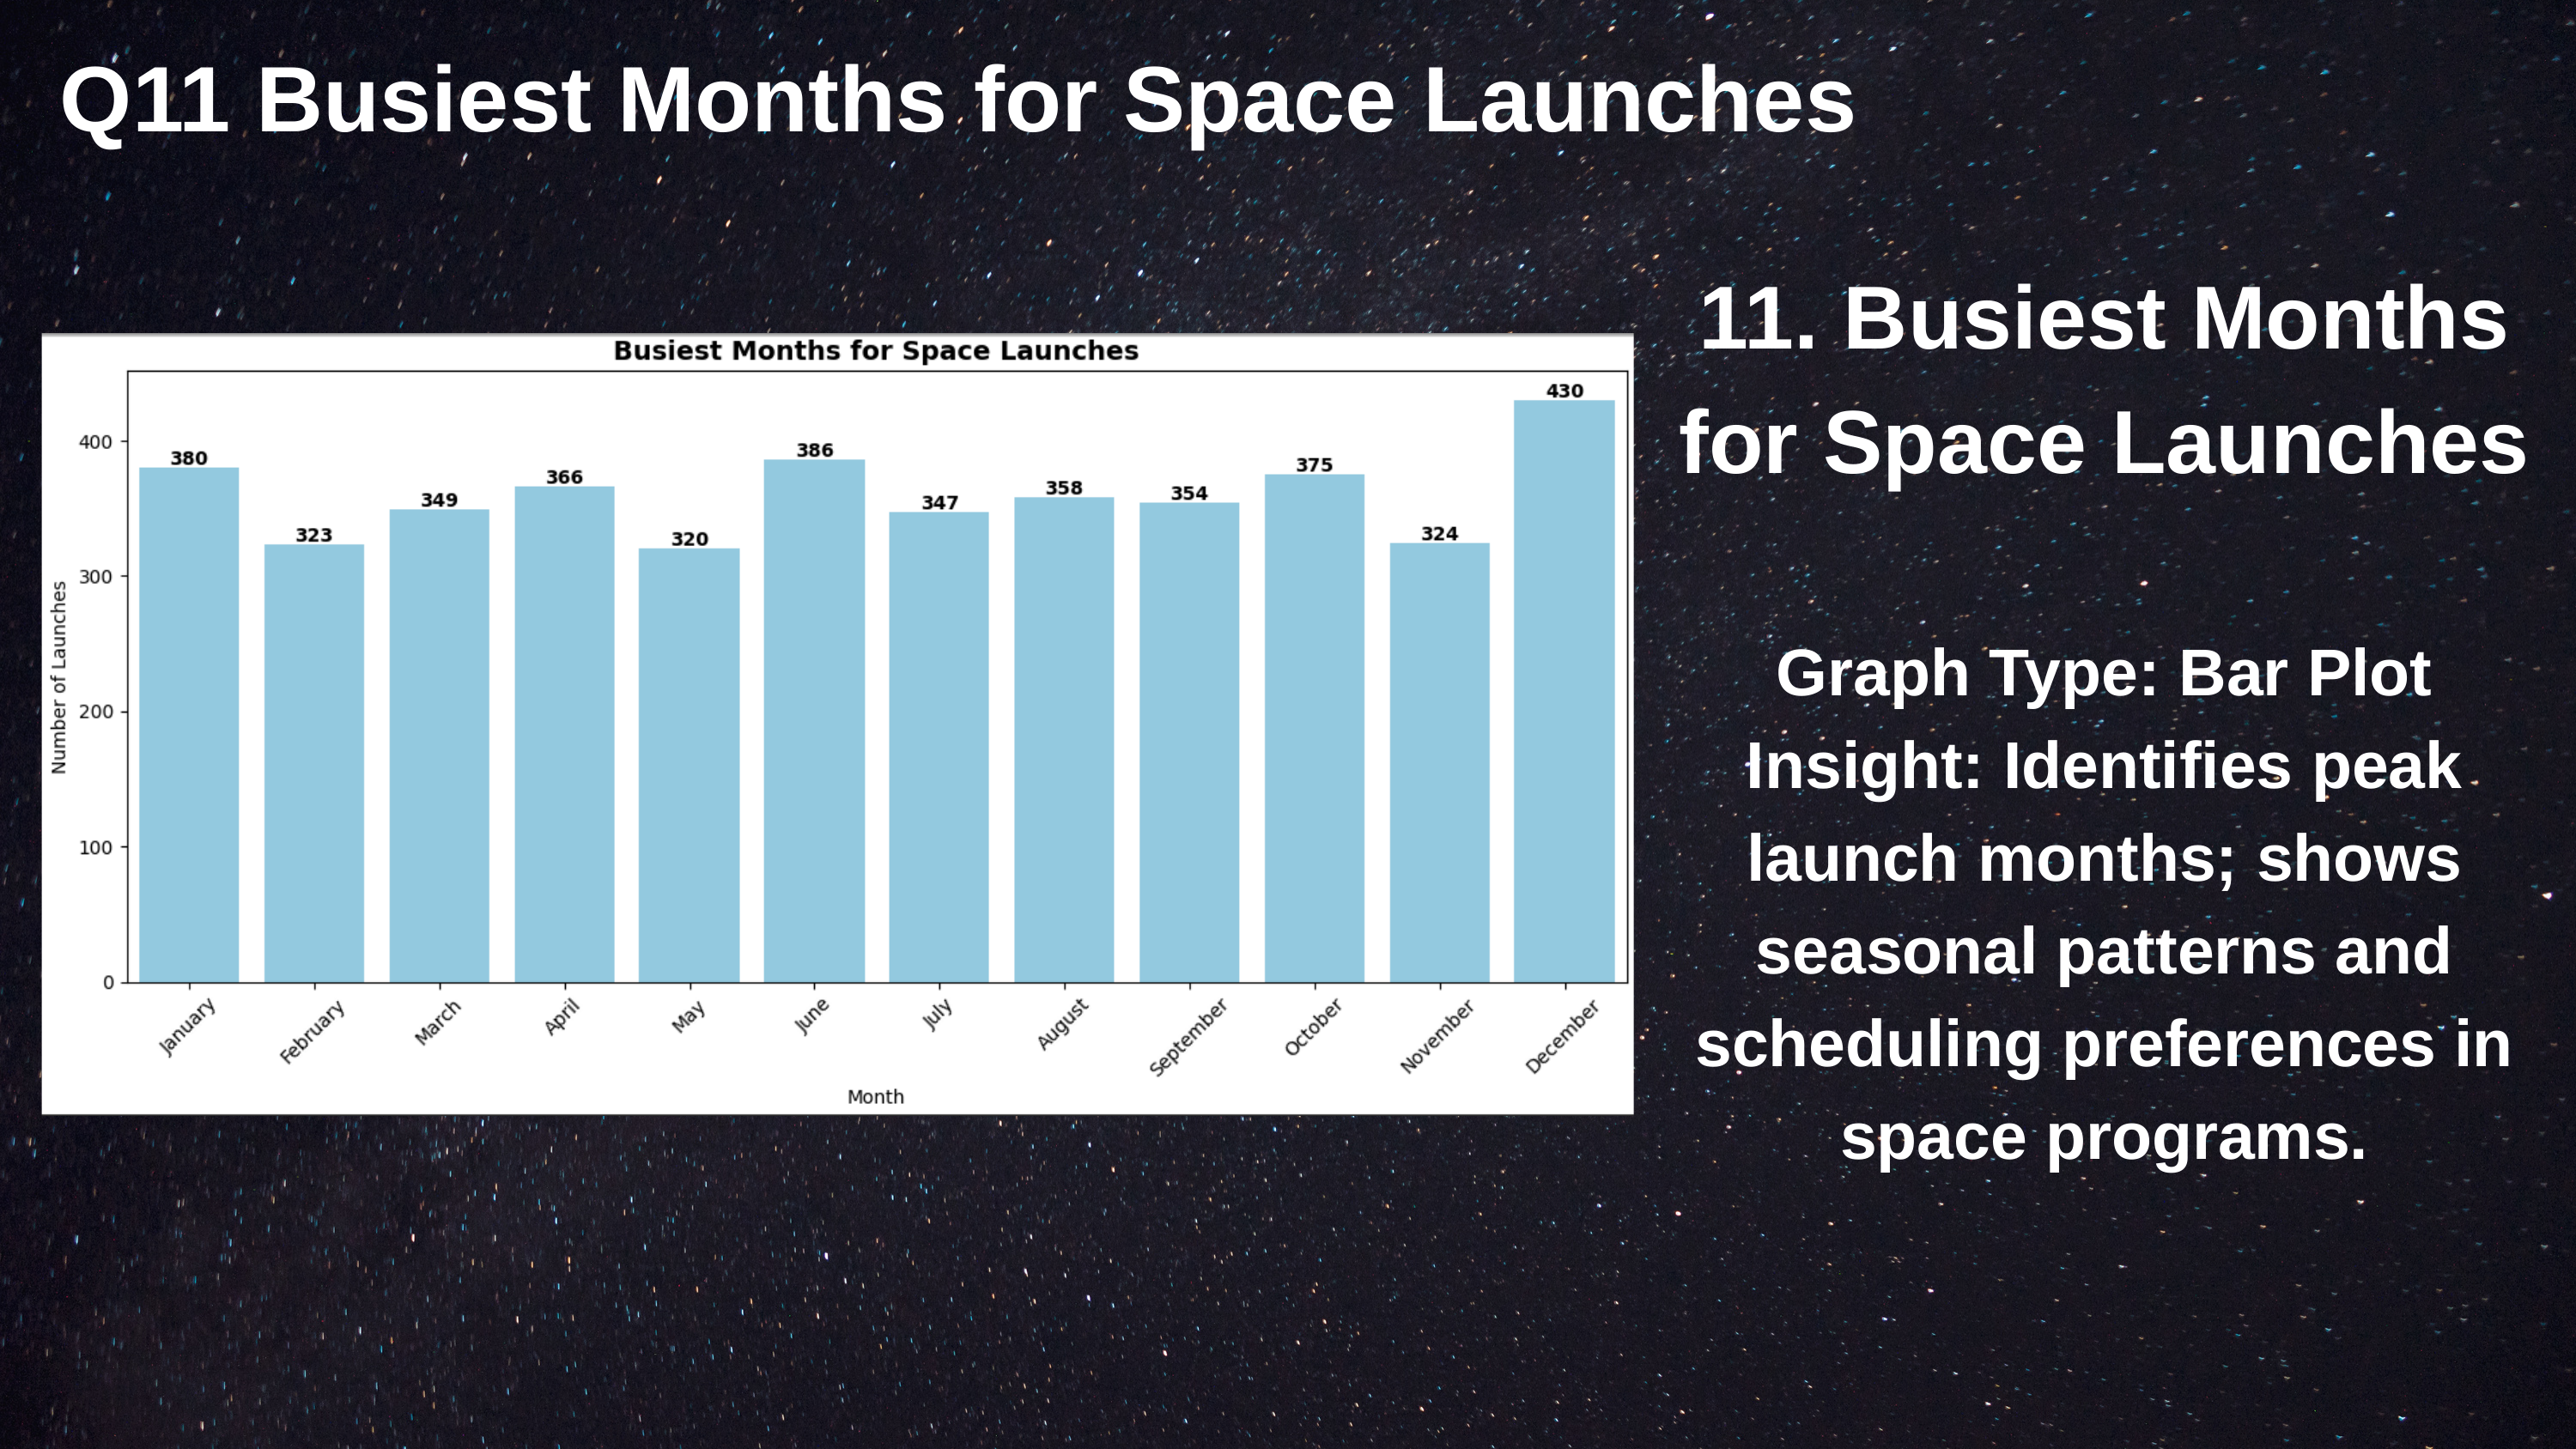

Q11 Busiest Months for Space Launches

11. Busiest Months for Space Launches

Graph Type: Bar Plot
Insight: Identifies peak launch months; shows seasonal patterns and scheduling preferences in space programs.